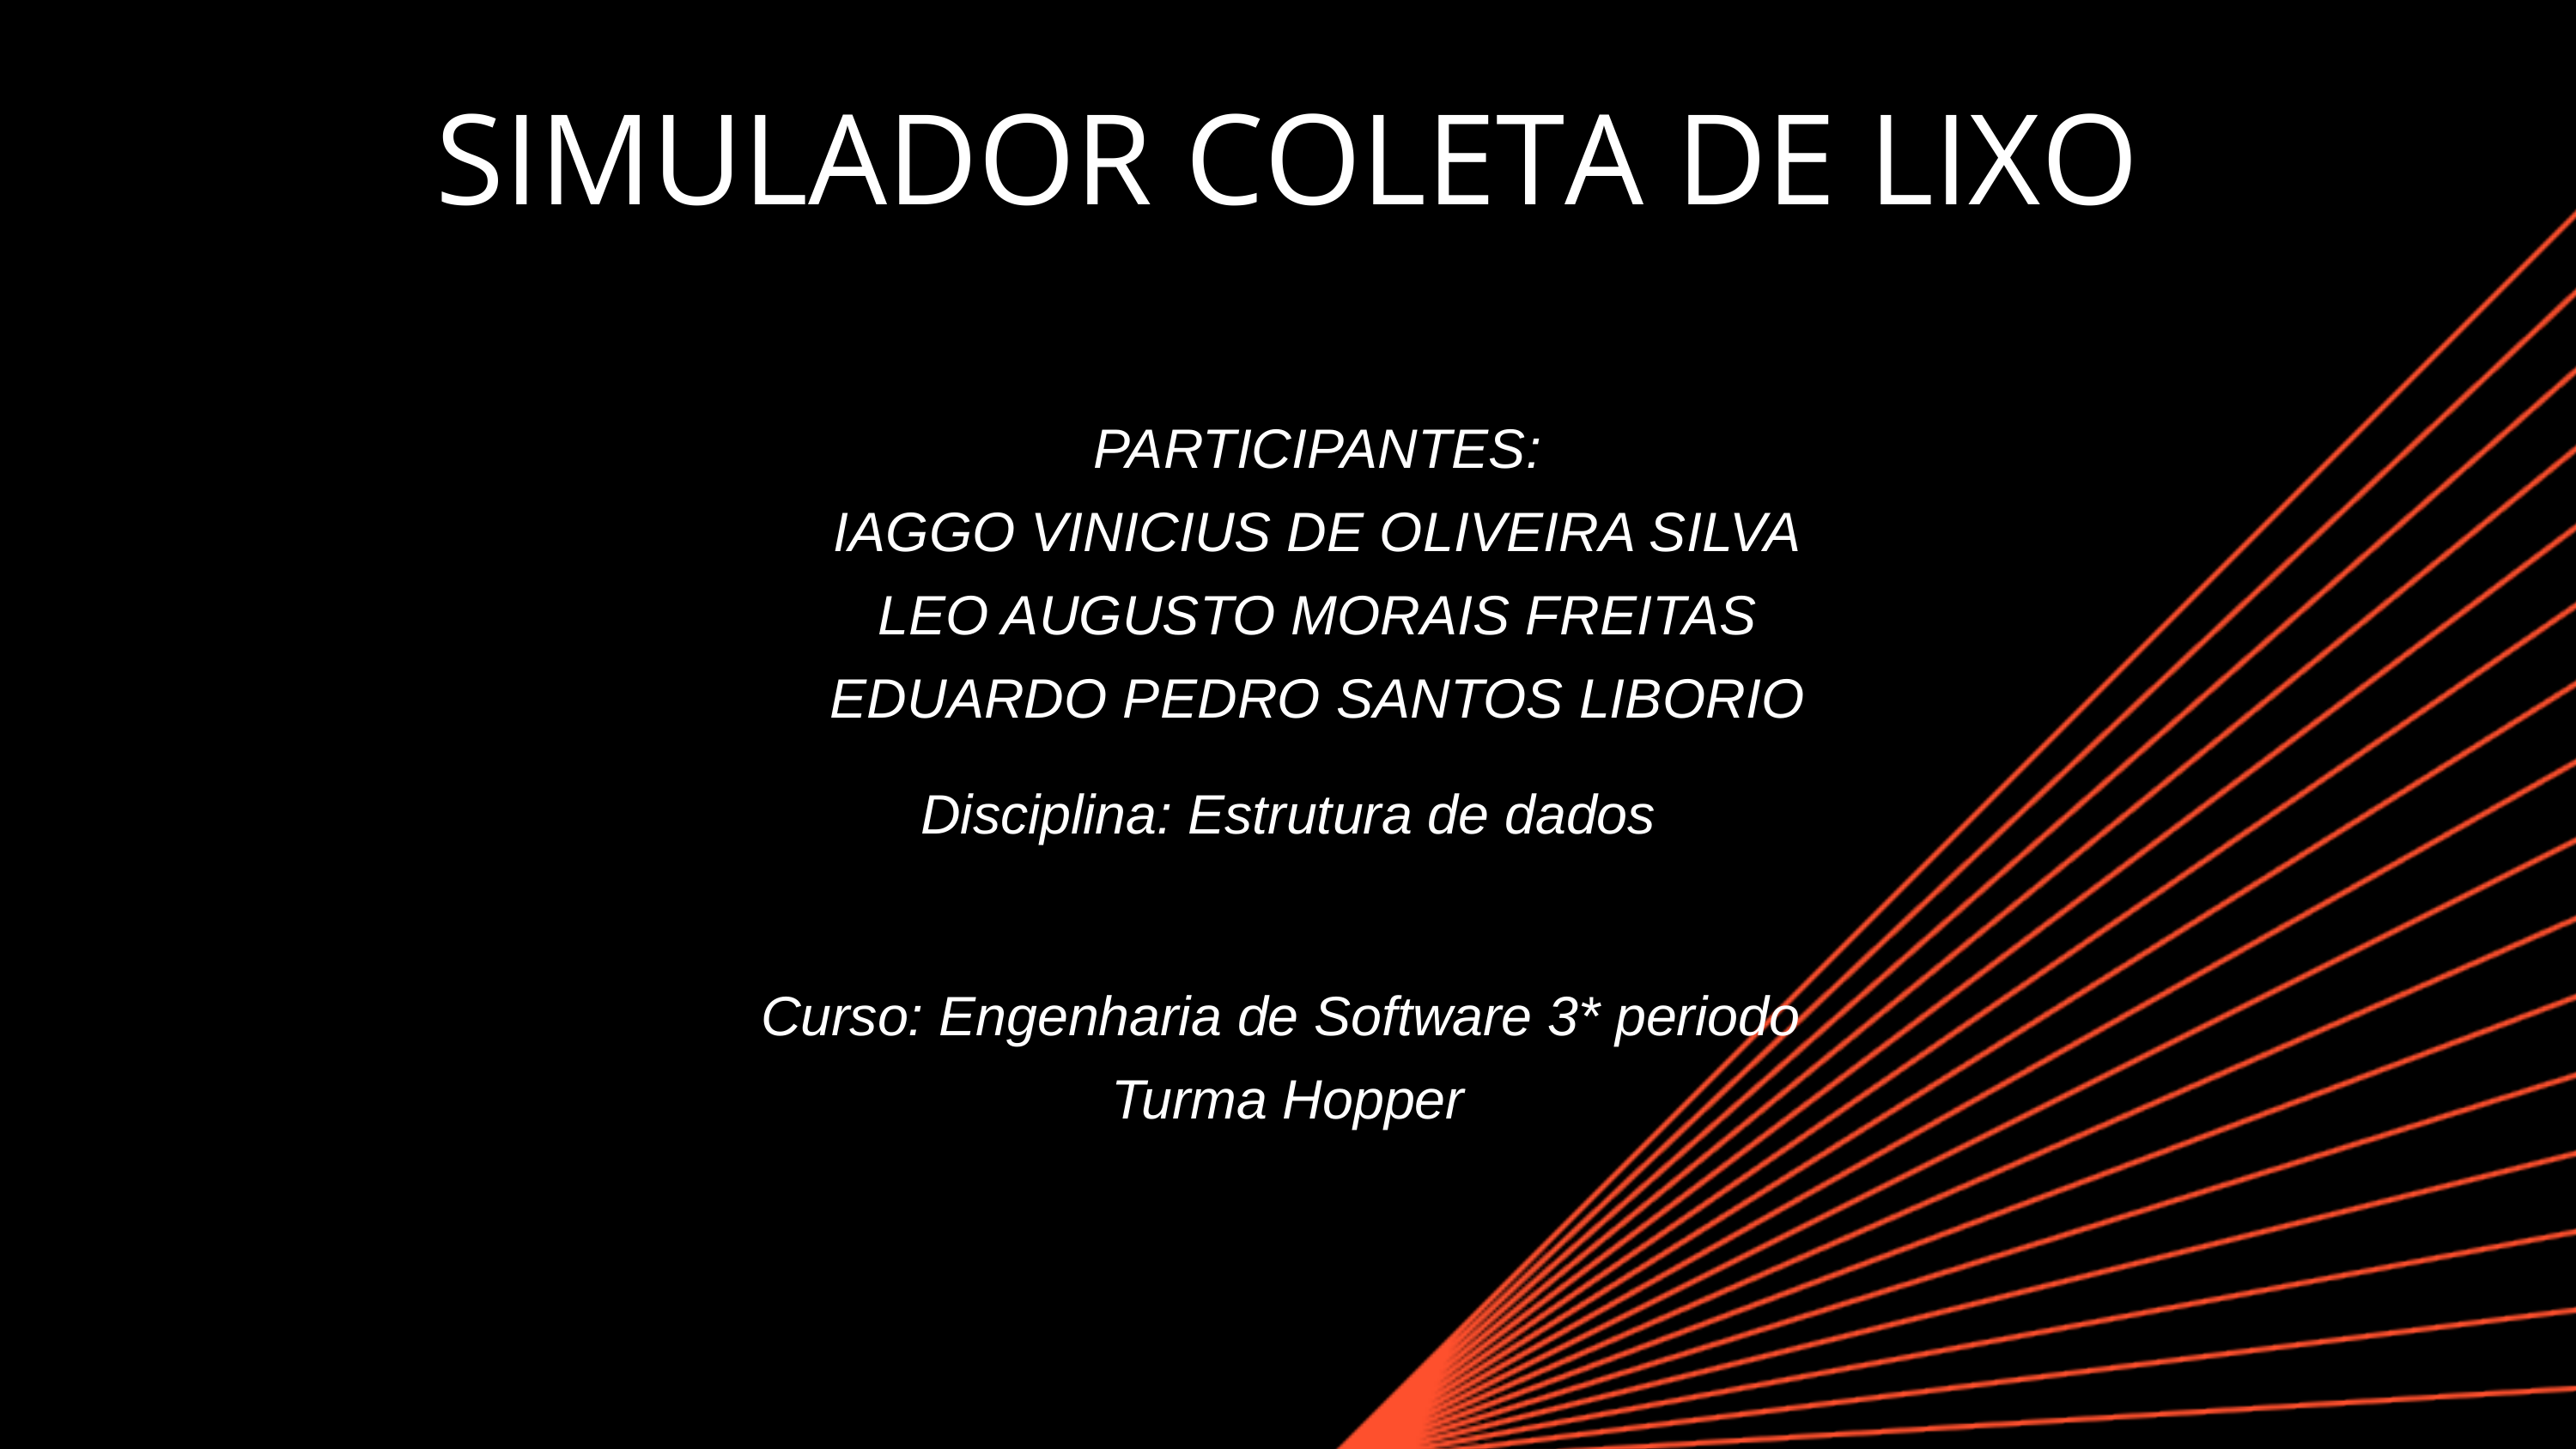

SIMULADOR COLETA DE LIXO
PARTICIPANTES:
IAGGO VINICIUS DE OLIVEIRA SILVA
LEO AUGUSTO MORAIS FREITAS
EDUARDO PEDRO SANTOS LIBORIO
Disciplina: Estrutura de dados
Curso: Engenharia de Software 3* periodo
Turma Hopper